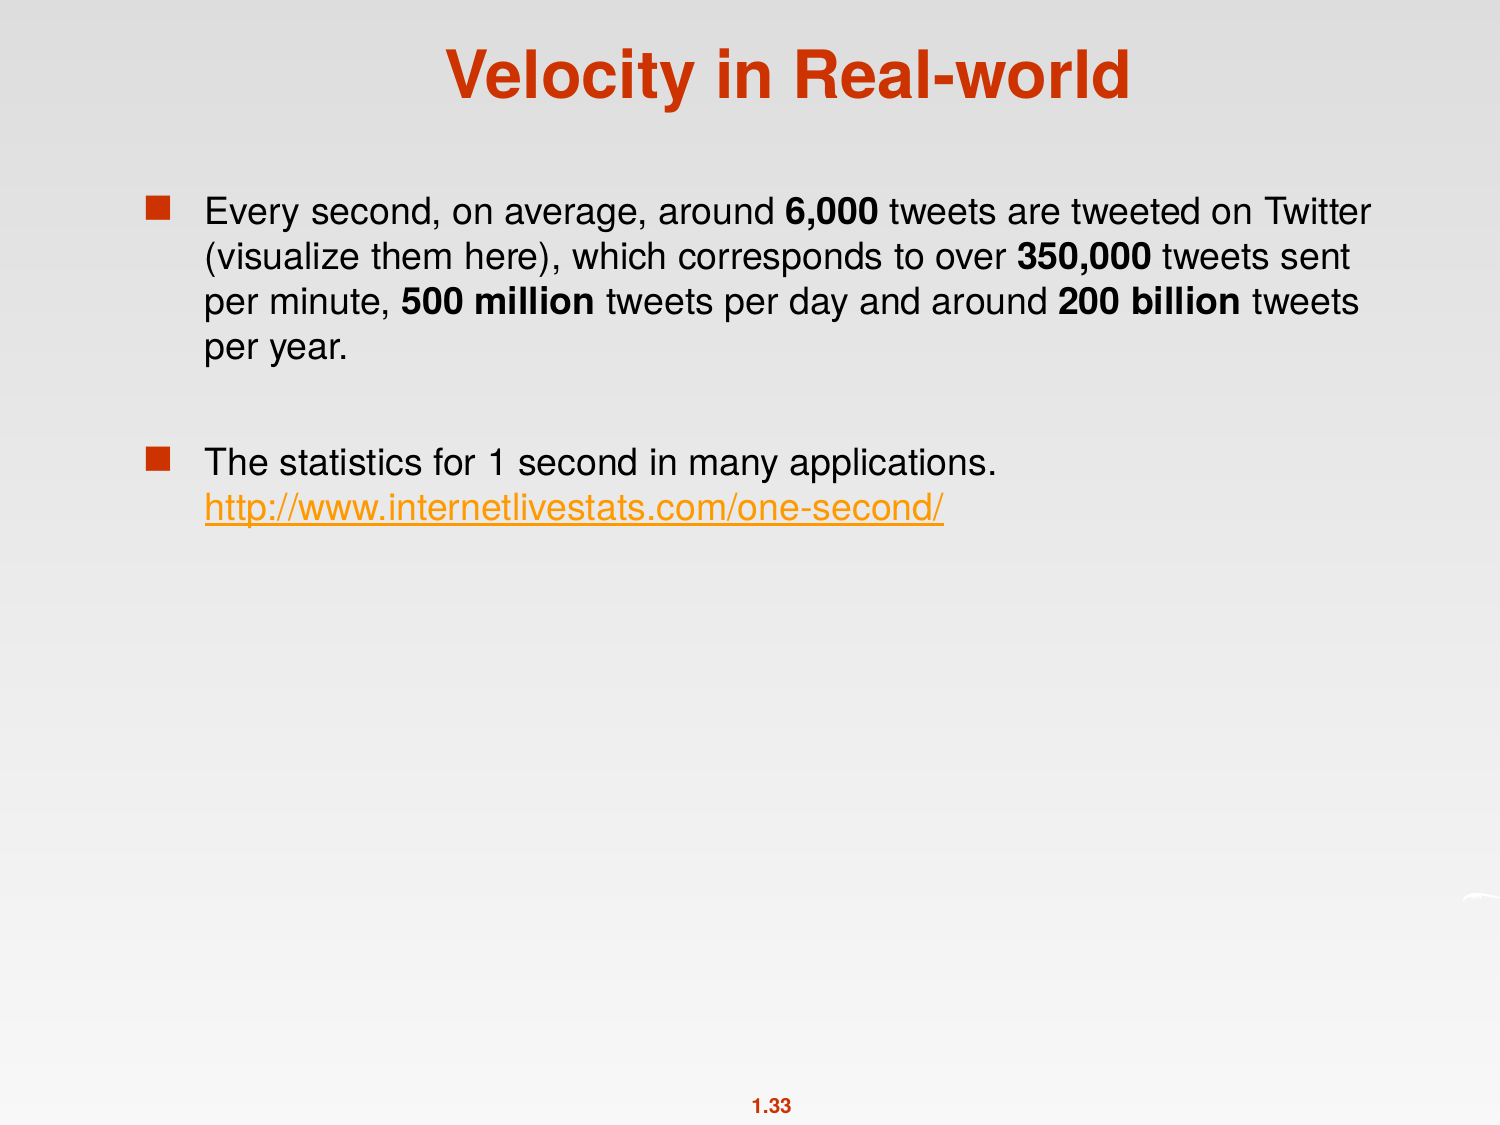

# Velocity in Real-world
Every second, on average, around 6,000 tweets are tweeted on Twitter (visualize them here), which corresponds to over 350,000 tweets sent per minute, 500 million tweets per day and around 200 billion tweets per year.

The statistics for 1 second in many applications. http://www.internetlivestats.com/one-second/